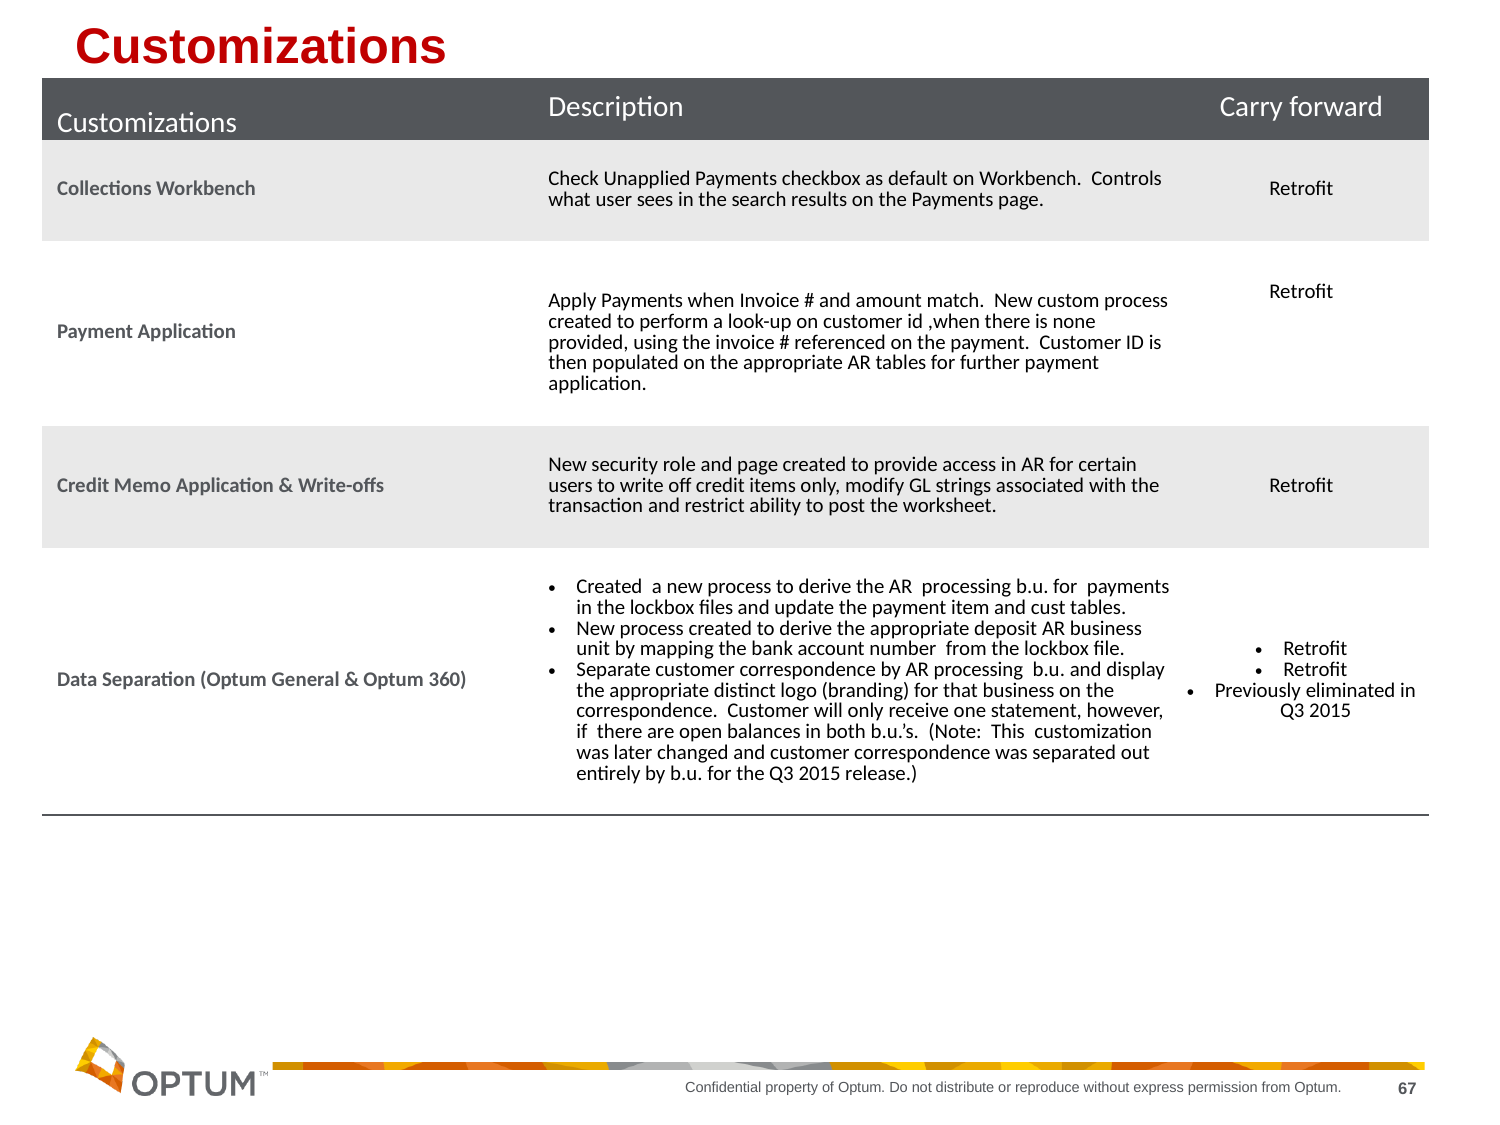

# Customizations
| Customizations | Description | Carry forward |
| --- | --- | --- |
| Collections Workbench | Check Unapplied Payments checkbox as default on Workbench. Controls what user sees in the search results on the Payments page. | Retrofit |
| Payment Application | Apply Payments when Invoice # and amount match. New custom process created to perform a look-up on customer id ,when there is none provided, using the invoice # referenced on the payment. Customer ID is then populated on the appropriate AR tables for further payment application. | Retrofit |
| Credit Memo Application & Write-offs | New security role and page created to provide access in AR for certain users to write off credit items only, modify GL strings associated with the transaction and restrict ability to post the worksheet. | Retrofit |
| Data Separation (Optum General & Optum 360) | Created a new process to derive the AR processing b.u. for payments in the lockbox files and update the payment item and cust tables. New process created to derive the appropriate deposit AR business unit by mapping the bank account number from the lockbox file. Separate customer correspondence by AR processing b.u. and display the appropriate distinct logo (branding) for that business on the correspondence. Customer will only receive one statement, however, if there are open balances in both b.u.’s. (Note: This customization was later changed and customer correspondence was separated out entirely by b.u. for the Q3 2015 release.) | Retrofit Retrofit Previously eliminated in Q3 2015 |